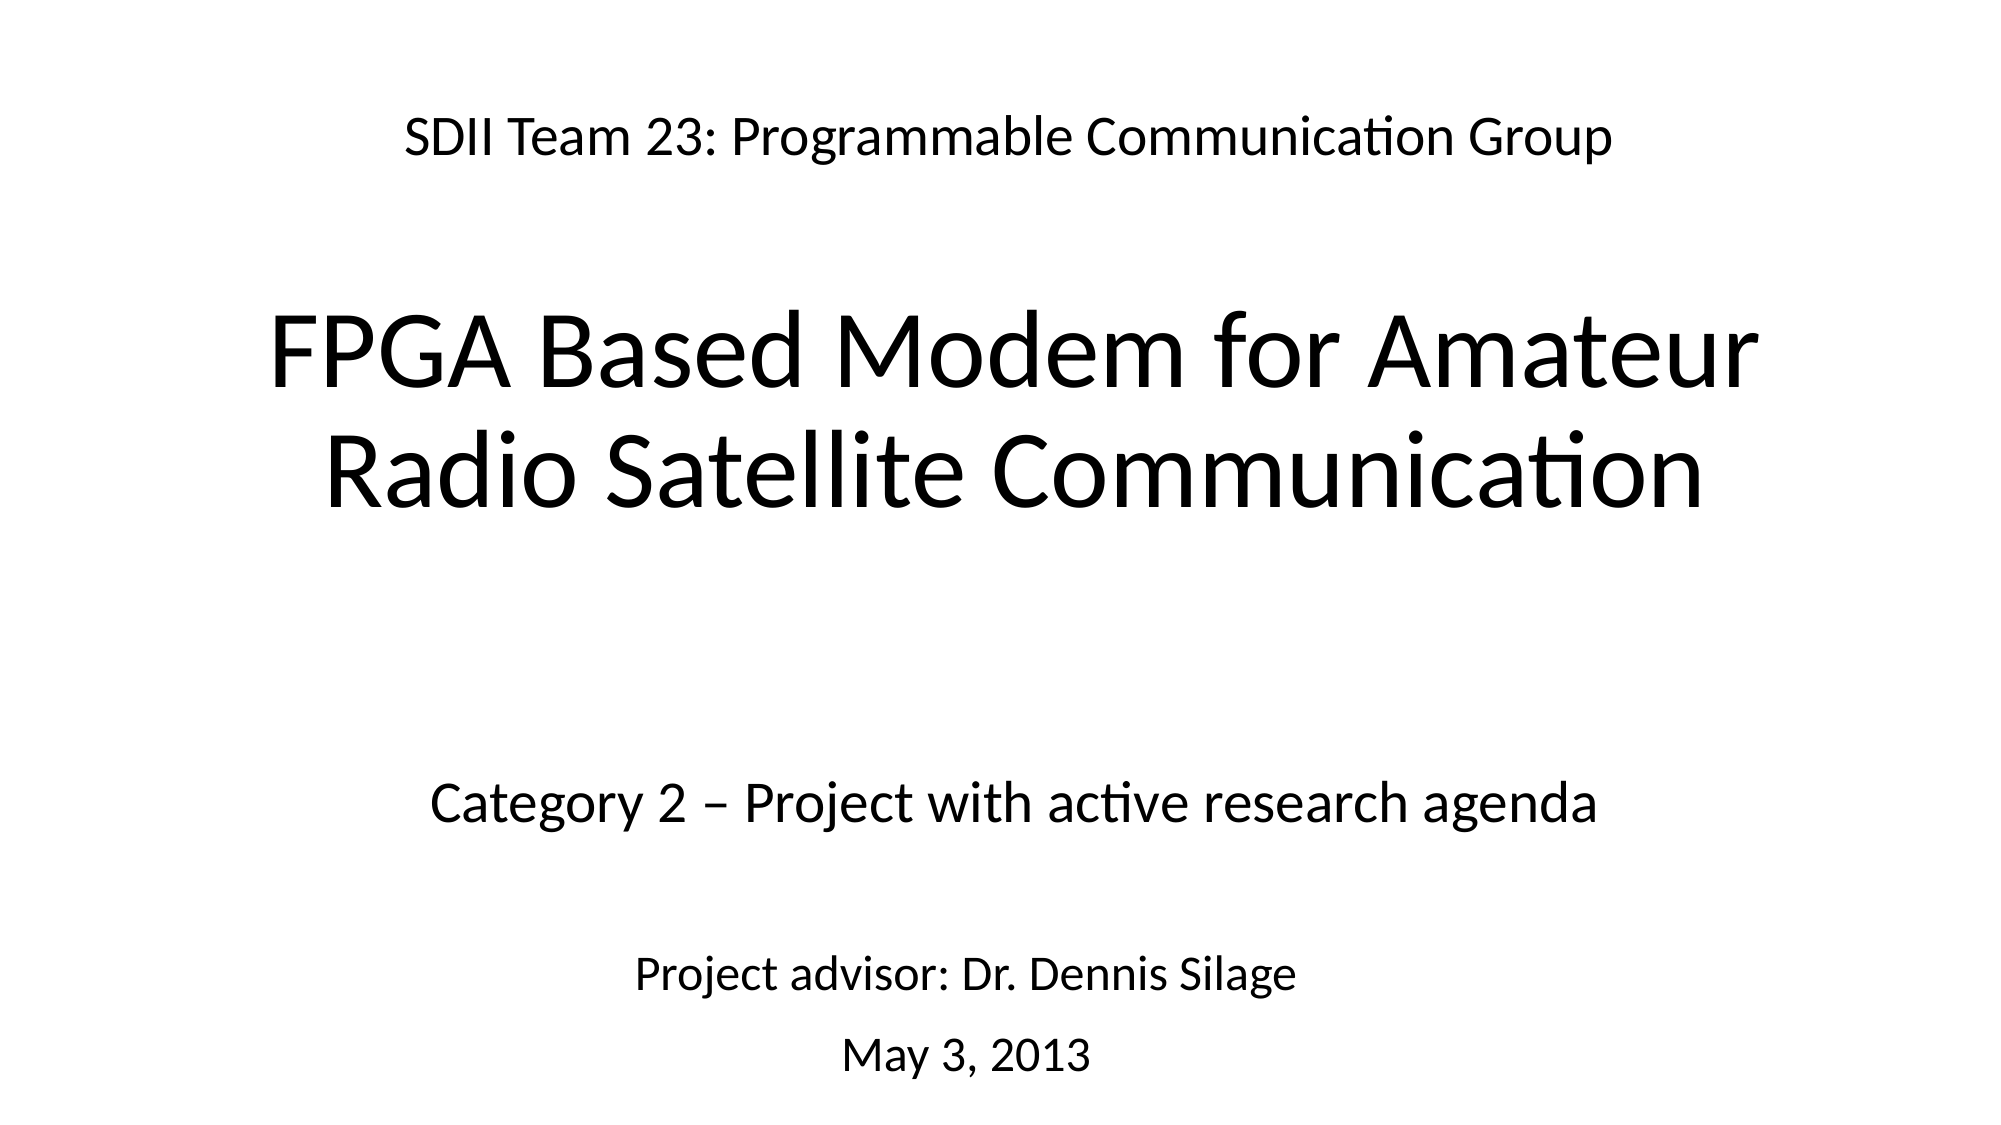

# SDII Team 23: Programmable Communication Group FPGA Based Modem for Amateur Radio Satellite Communication Category 2 – Project with active research agenda

May 3, 2013

Project advisor: Dr. Dennis Silage